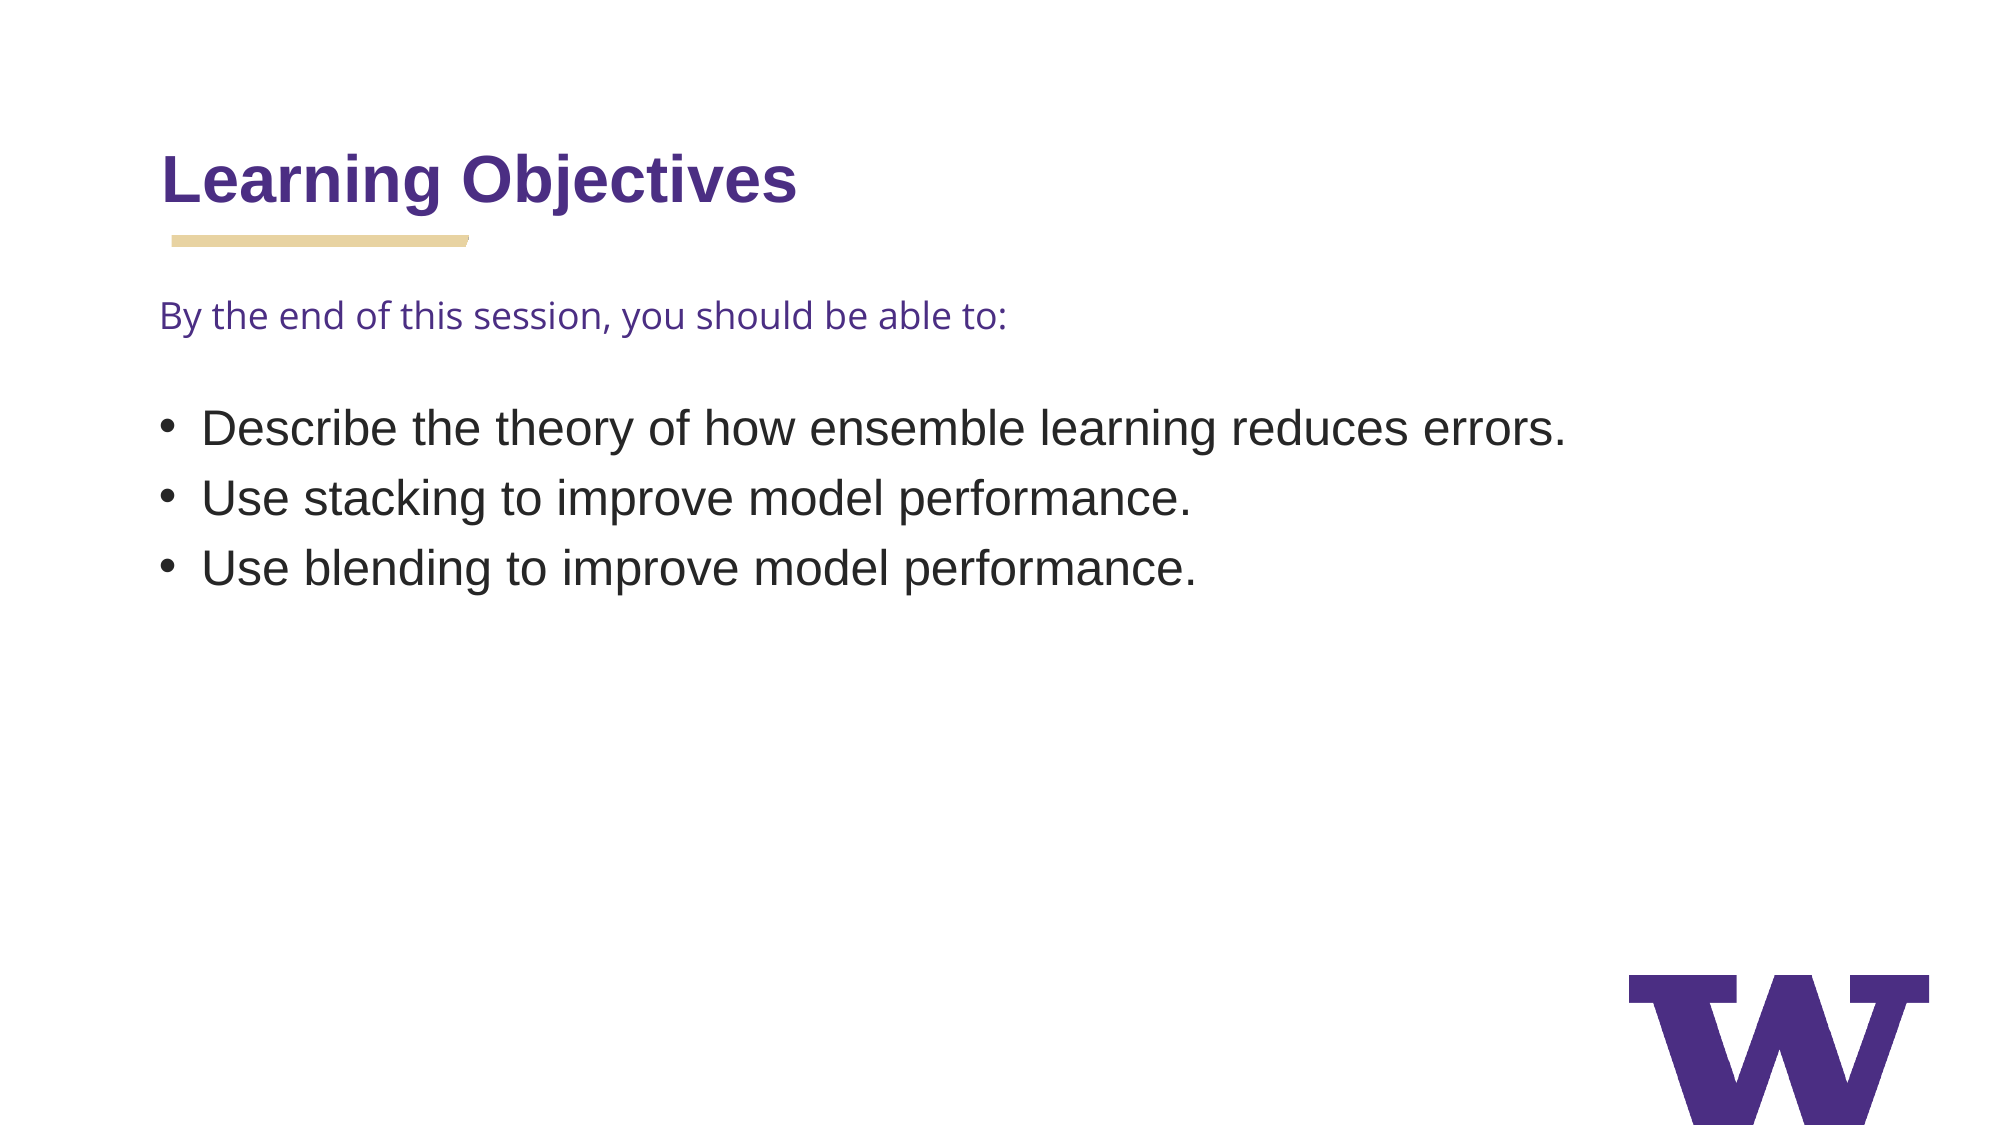

# Learning Objectives
By the end of this session, you should be able to:
Describe the theory of how ensemble learning reduces errors.
Use stacking to improve model performance.
Use blending to improve model performance.